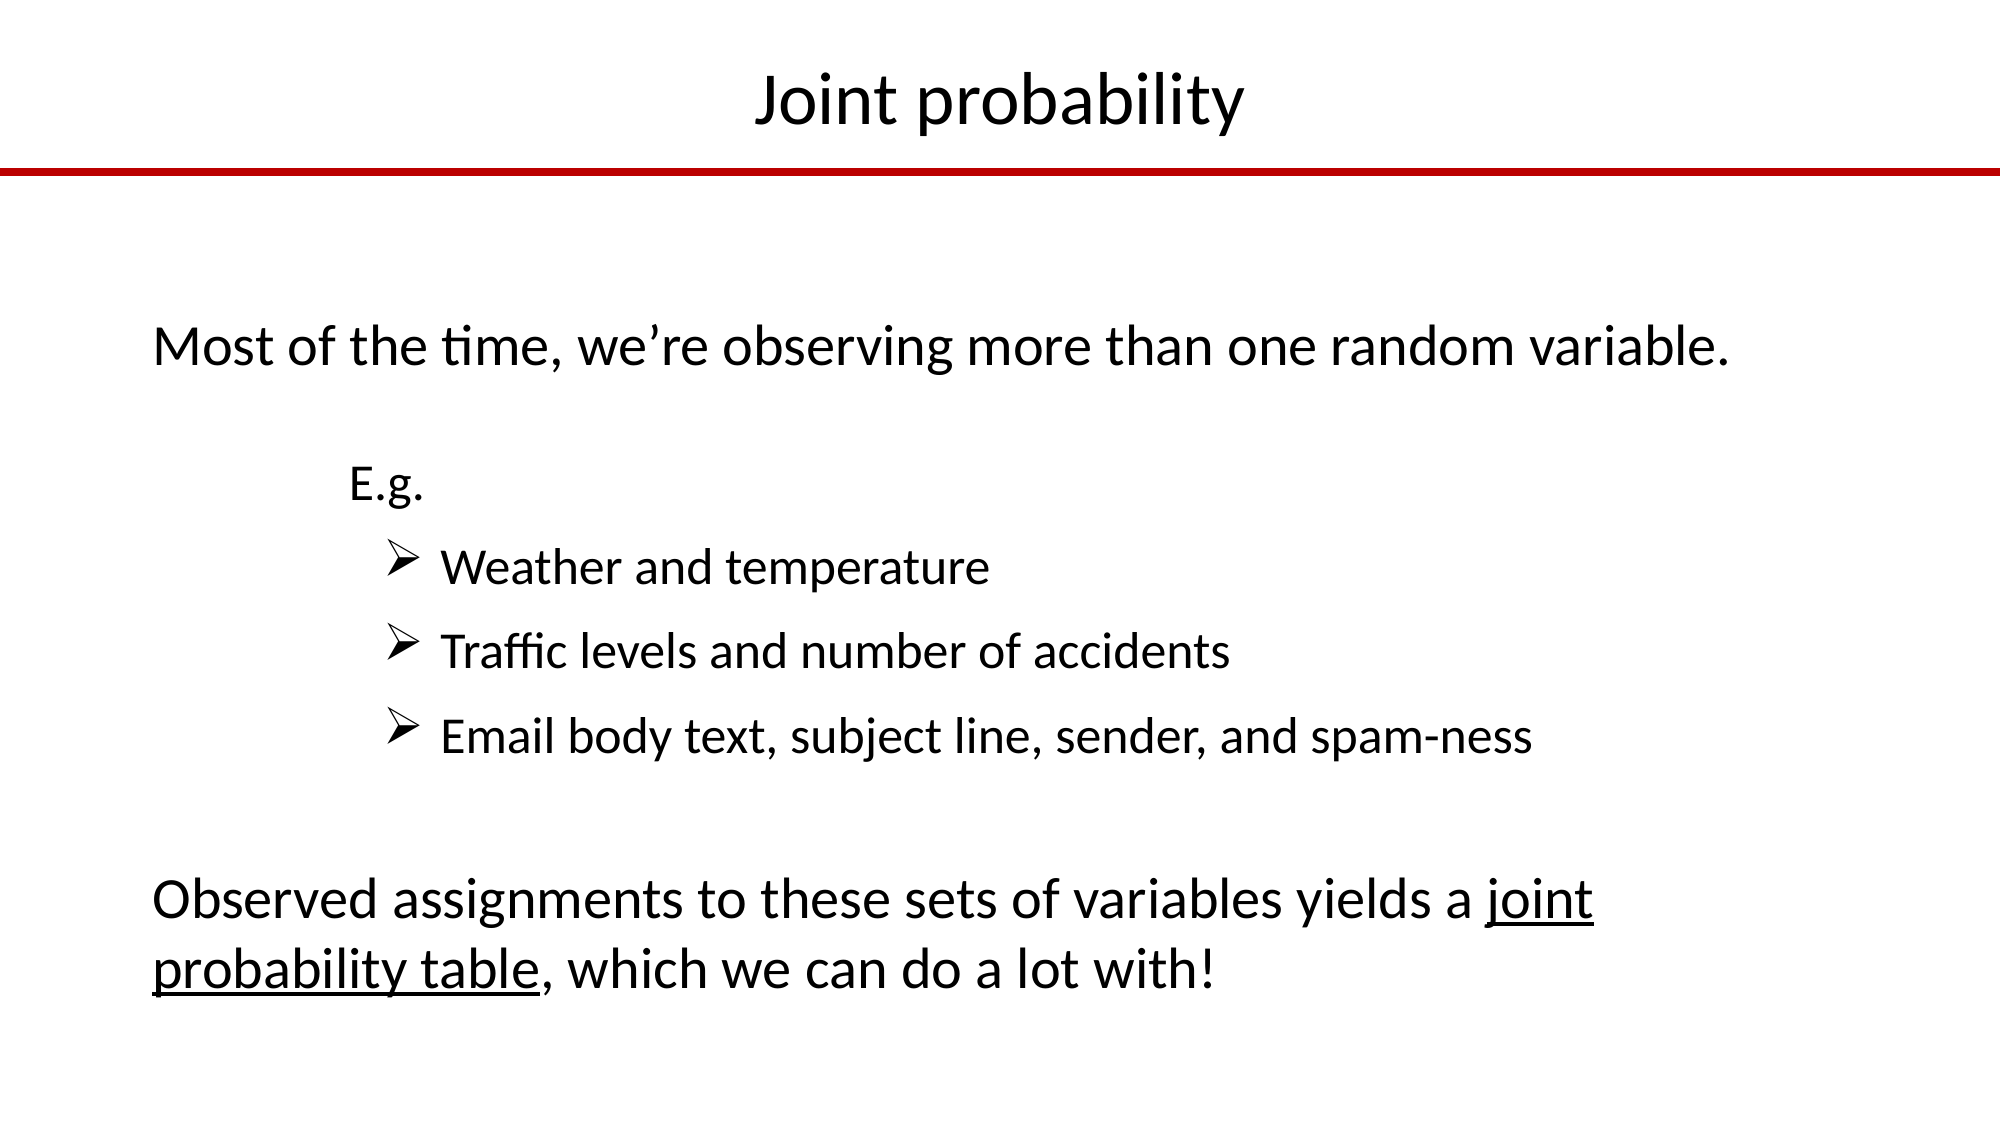

# Joint probability
Most of the time, we’re observing more than one random variable.
E.g.
Weather and temperature
Traffic levels and number of accidents
Email body text, subject line, sender, and spam-ness
Observed assignments to these sets of variables yields a joint probability table, which we can do a lot with!